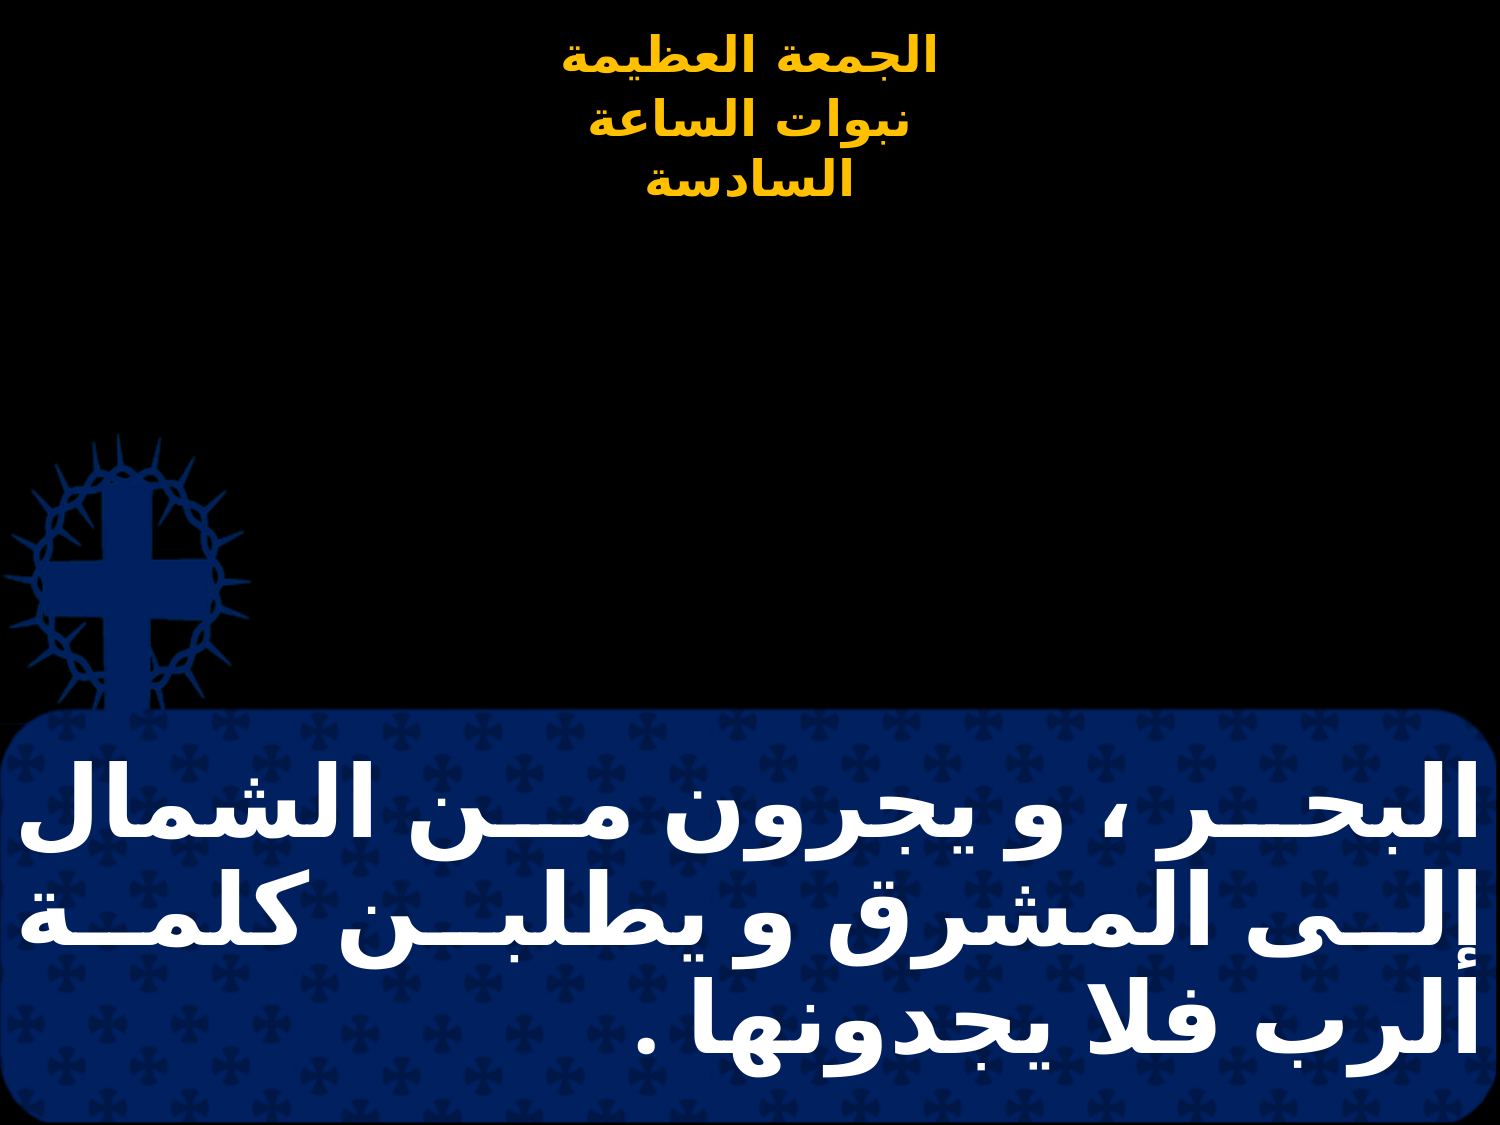

# البحر ، و يجرون من الشمال إلى المشرق و يطلبن كلمة الرب فلا يجدونها .